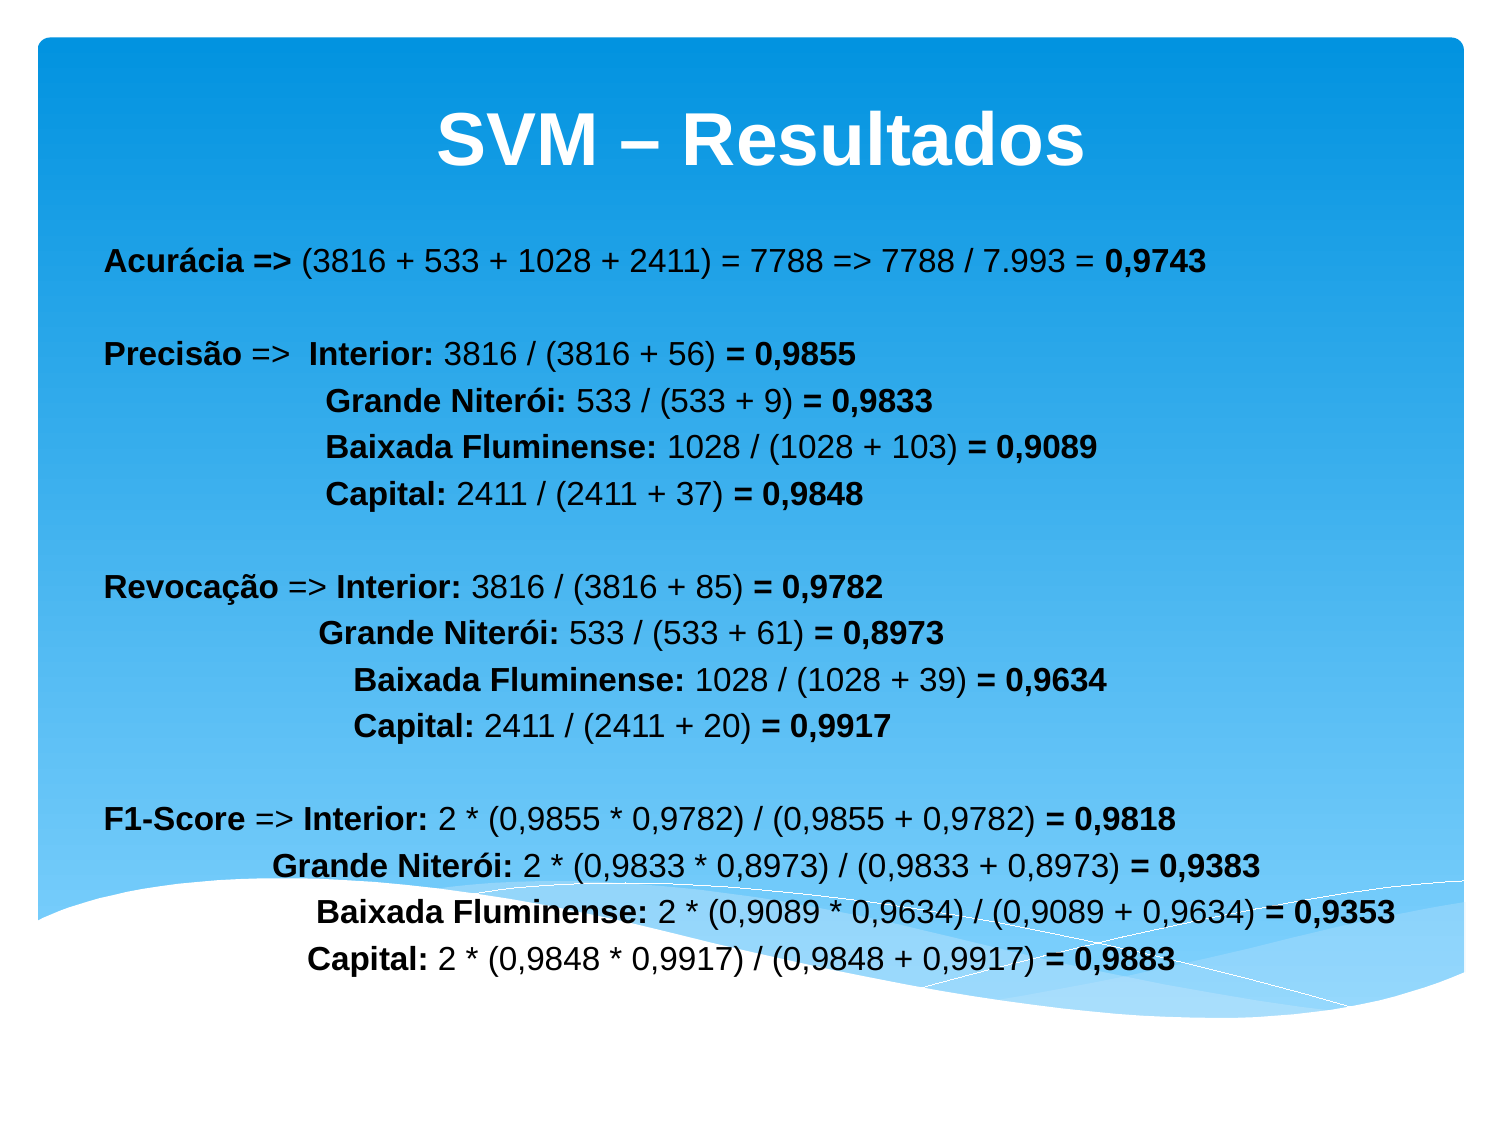

# SVM – Resultados
Acurácia => (3816 + 533 + 1028 + 2411) = 7788 => 7788 / 7.993 = 0,9743

Precisão =>  Interior: 3816 / (3816 + 56) = 0,9855
                        Grande Niterói: 533 / (533 + 9) = 0,9833
                        Baixada Fluminense: 1028 / (1028 + 103) = 0,9089
                        Capital: 2411 / (2411 + 37) = 0,9848

Revocação => Interior: 3816 / (3816 + 85) = 0,9782
	       Grande Niterói: 533 / (533 + 61) = 0,8973
                           Baixada Fluminense: 1028 / (1028 + 39) = 0,9634
                           Capital: 2411 / (2411 + 20) = 0,9917

F1-Score => Interior: 2 * (0,9855 * 0,9782) / (0,9855 + 0,9782) = 0,9818
	  Grande Niterói: 2 * (0,9833 * 0,8973) / (0,9833 + 0,8973) = 0,9383
                       Baixada Fluminense: 2 * (0,9089 * 0,9634) / (0,9089 + 0,9634) = 0,9353
                      Capital: 2 * (0,9848 * 0,9917) / (0,9848 + 0,9917) = 0,9883